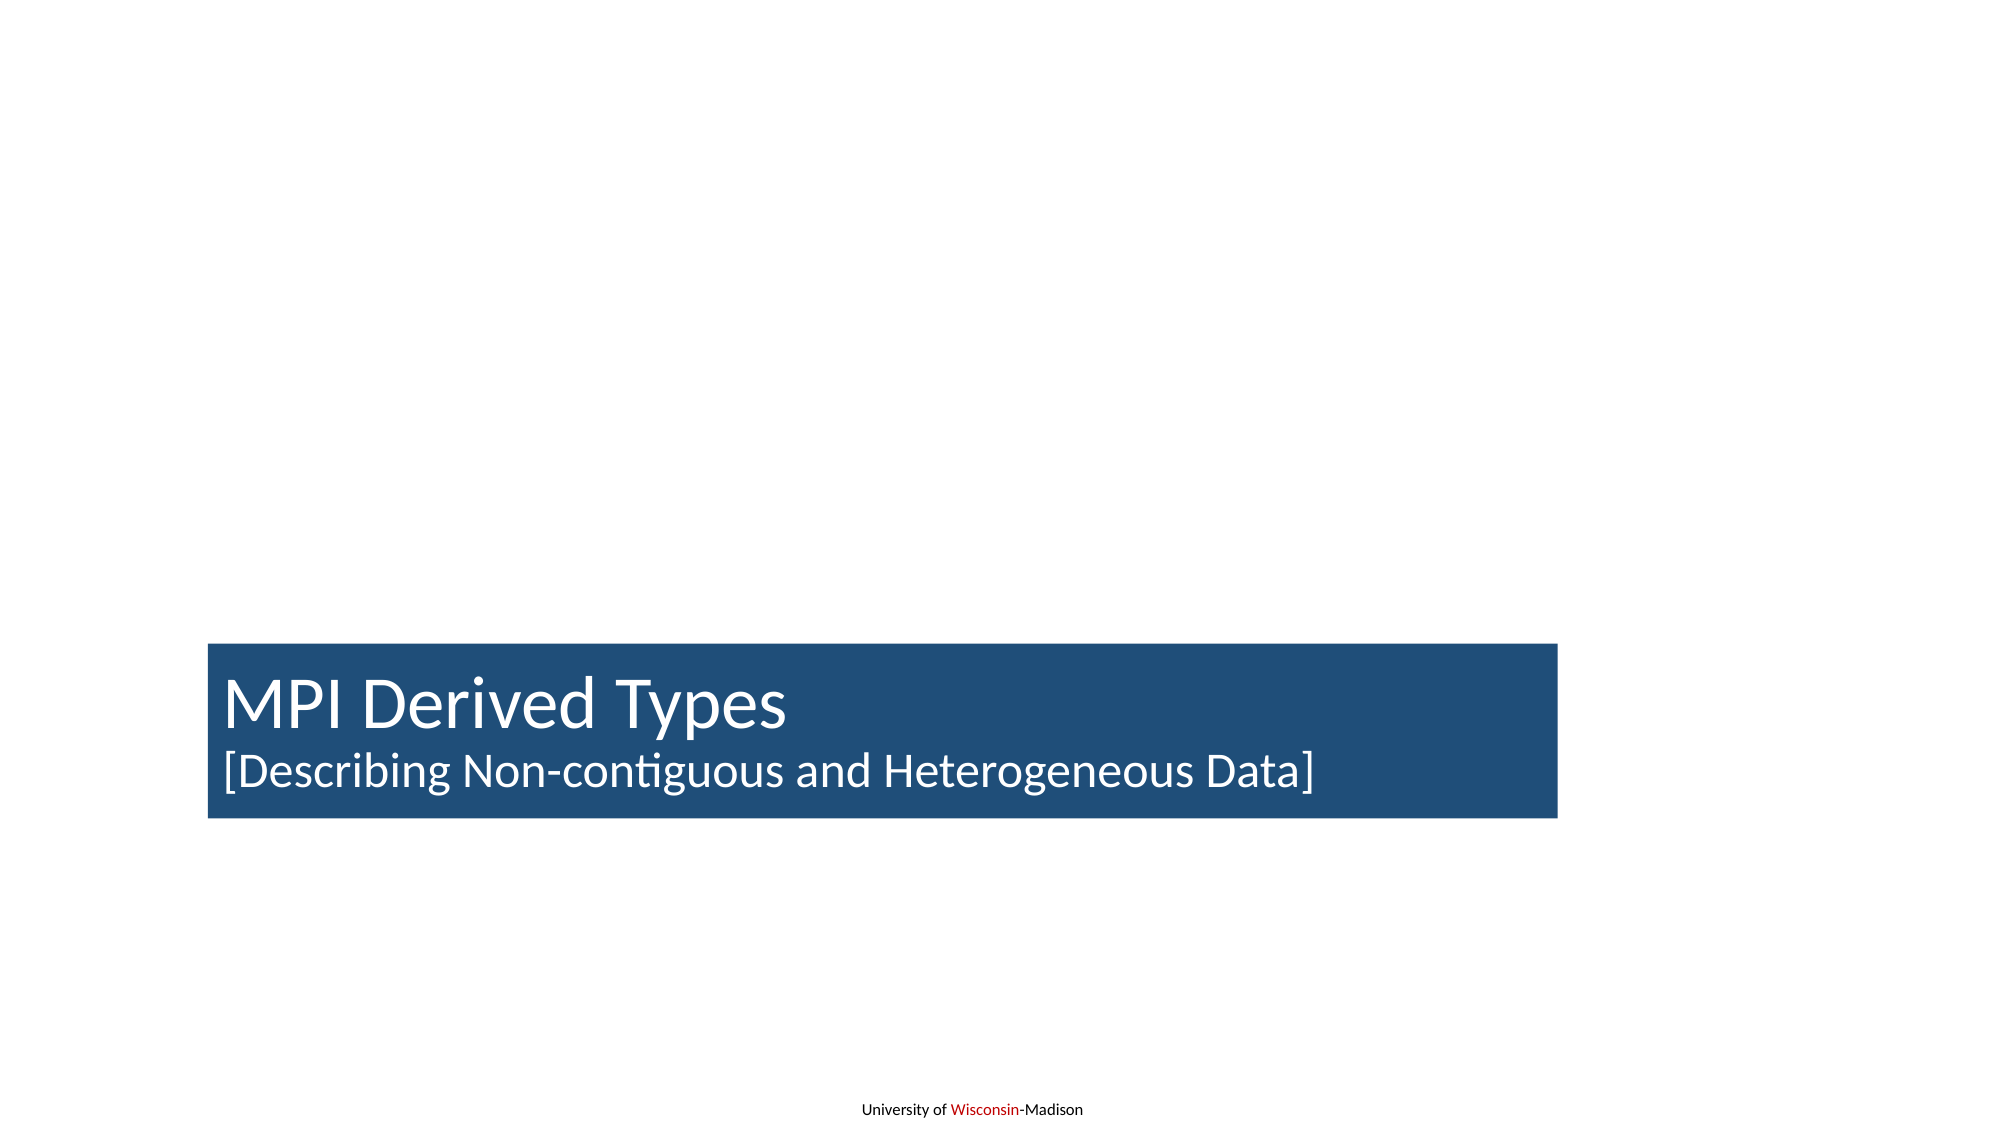

# MPI Derived Types [Describing Non-contiguous and Heterogeneous Data]